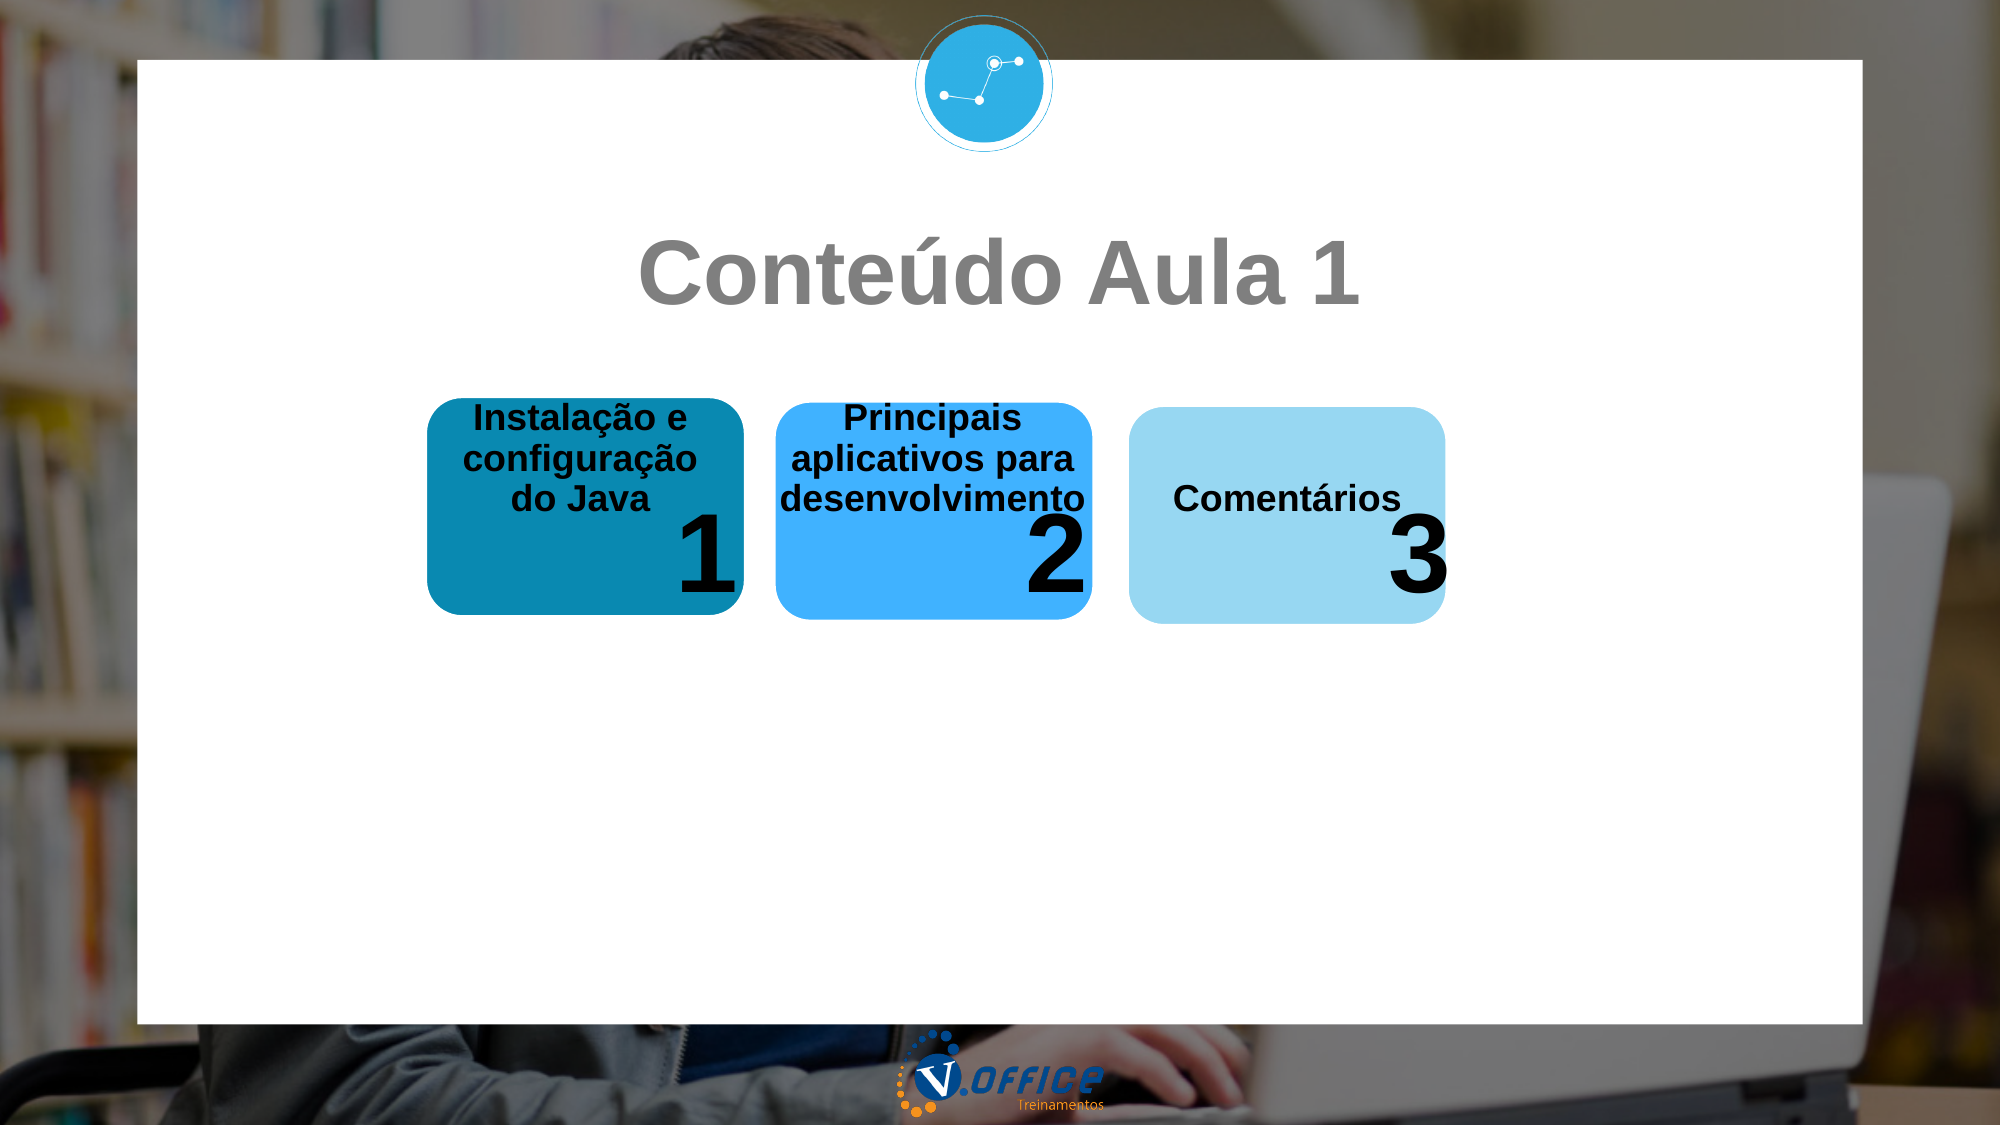

Conteúdo Aula 1
Principais aplicativos para desenvolvimento
Instalação e configuração do Java

Comentários
1
2
3